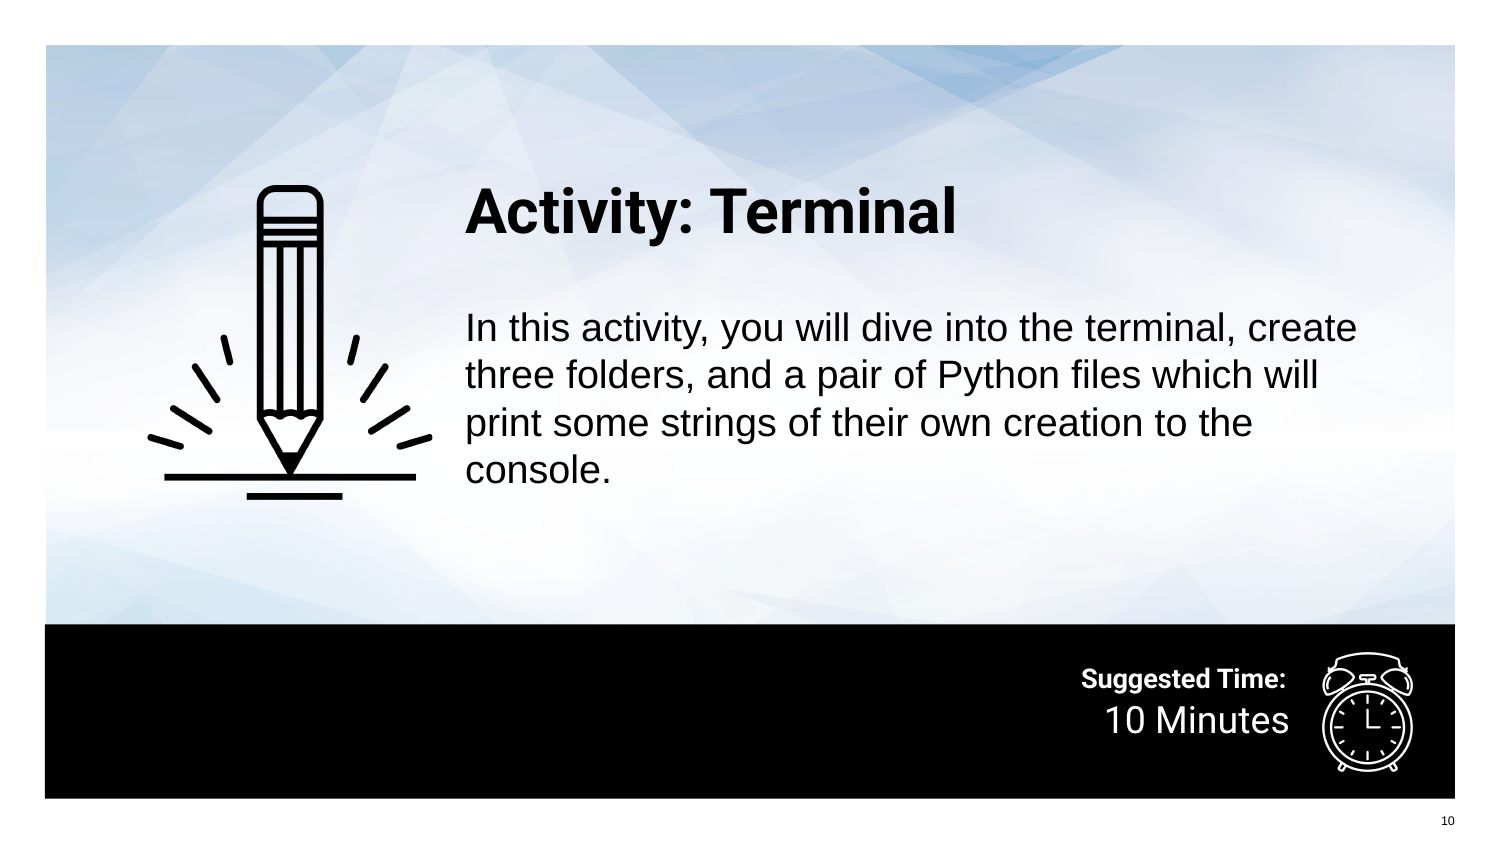

Activity: Terminal

In this activity, you will dive into the terminal, create three folders, and a pair of Python files which will print some strings of their own creation to the console.
# 10 Minutes

10